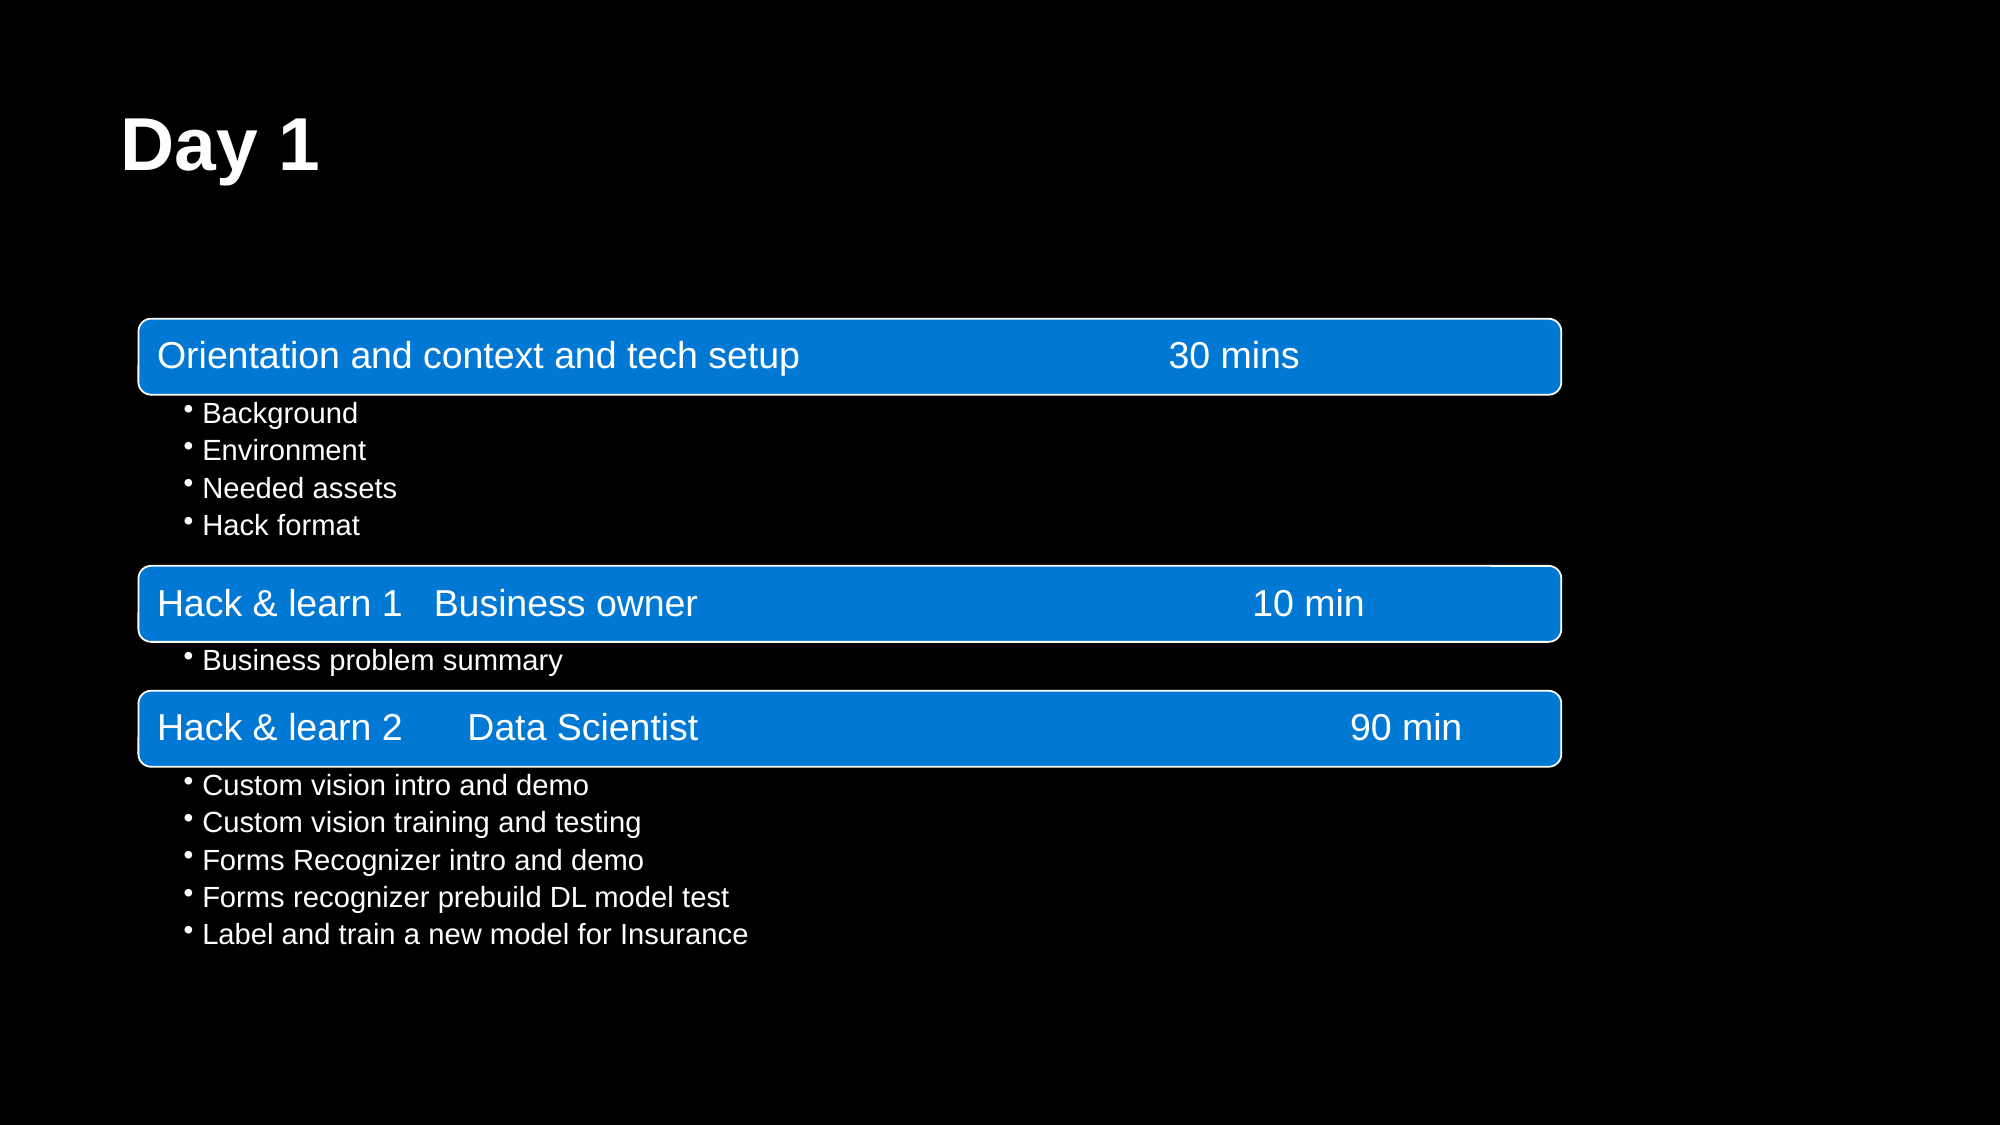

Day 1
Orientation and context and tech setup  	                         30 mins
Background
Environment
Needed assets
Hack format
Hack & learn 1   Business owner                                                     10 min
Business problem summary
Hack & learn 2 	 Data Scientist 			                            90 min
Custom vision intro and demo
Custom vision training and testing
Forms Recognizer intro and demo
Forms recognizer prebuild DL model test
Label and train a new model for Insurance